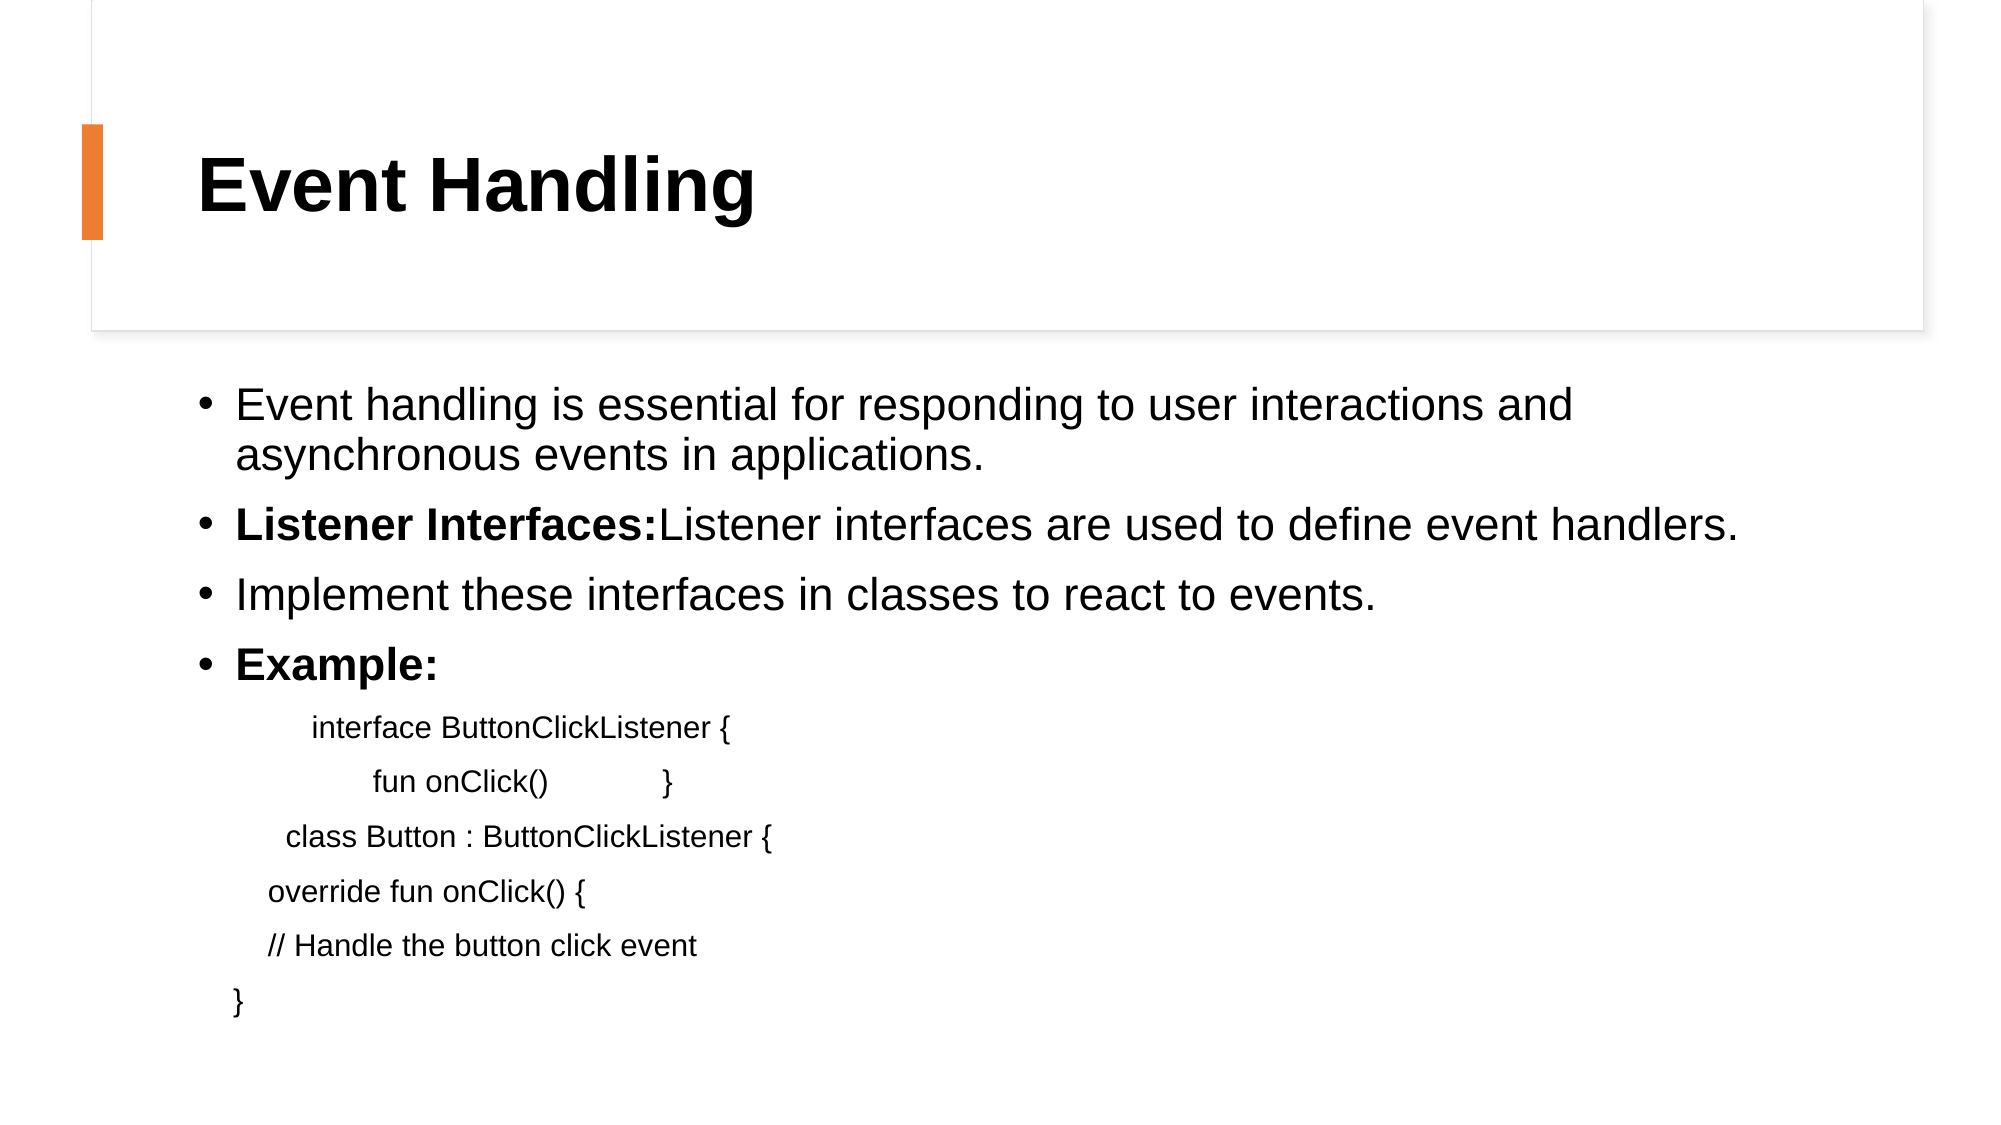

# Event Handling

Event handling is essential for responding to user interactions and asynchronous events in applications.
Listener Interfaces:Listener interfaces are used to define event handlers.
Implement these interfaces in classes to react to events.
Example:
             interface ButtonClickListener {
                    fun onClick()             }
          class Button : ButtonClickListener {
        override fun onClick() {
        // Handle the button click event
    }